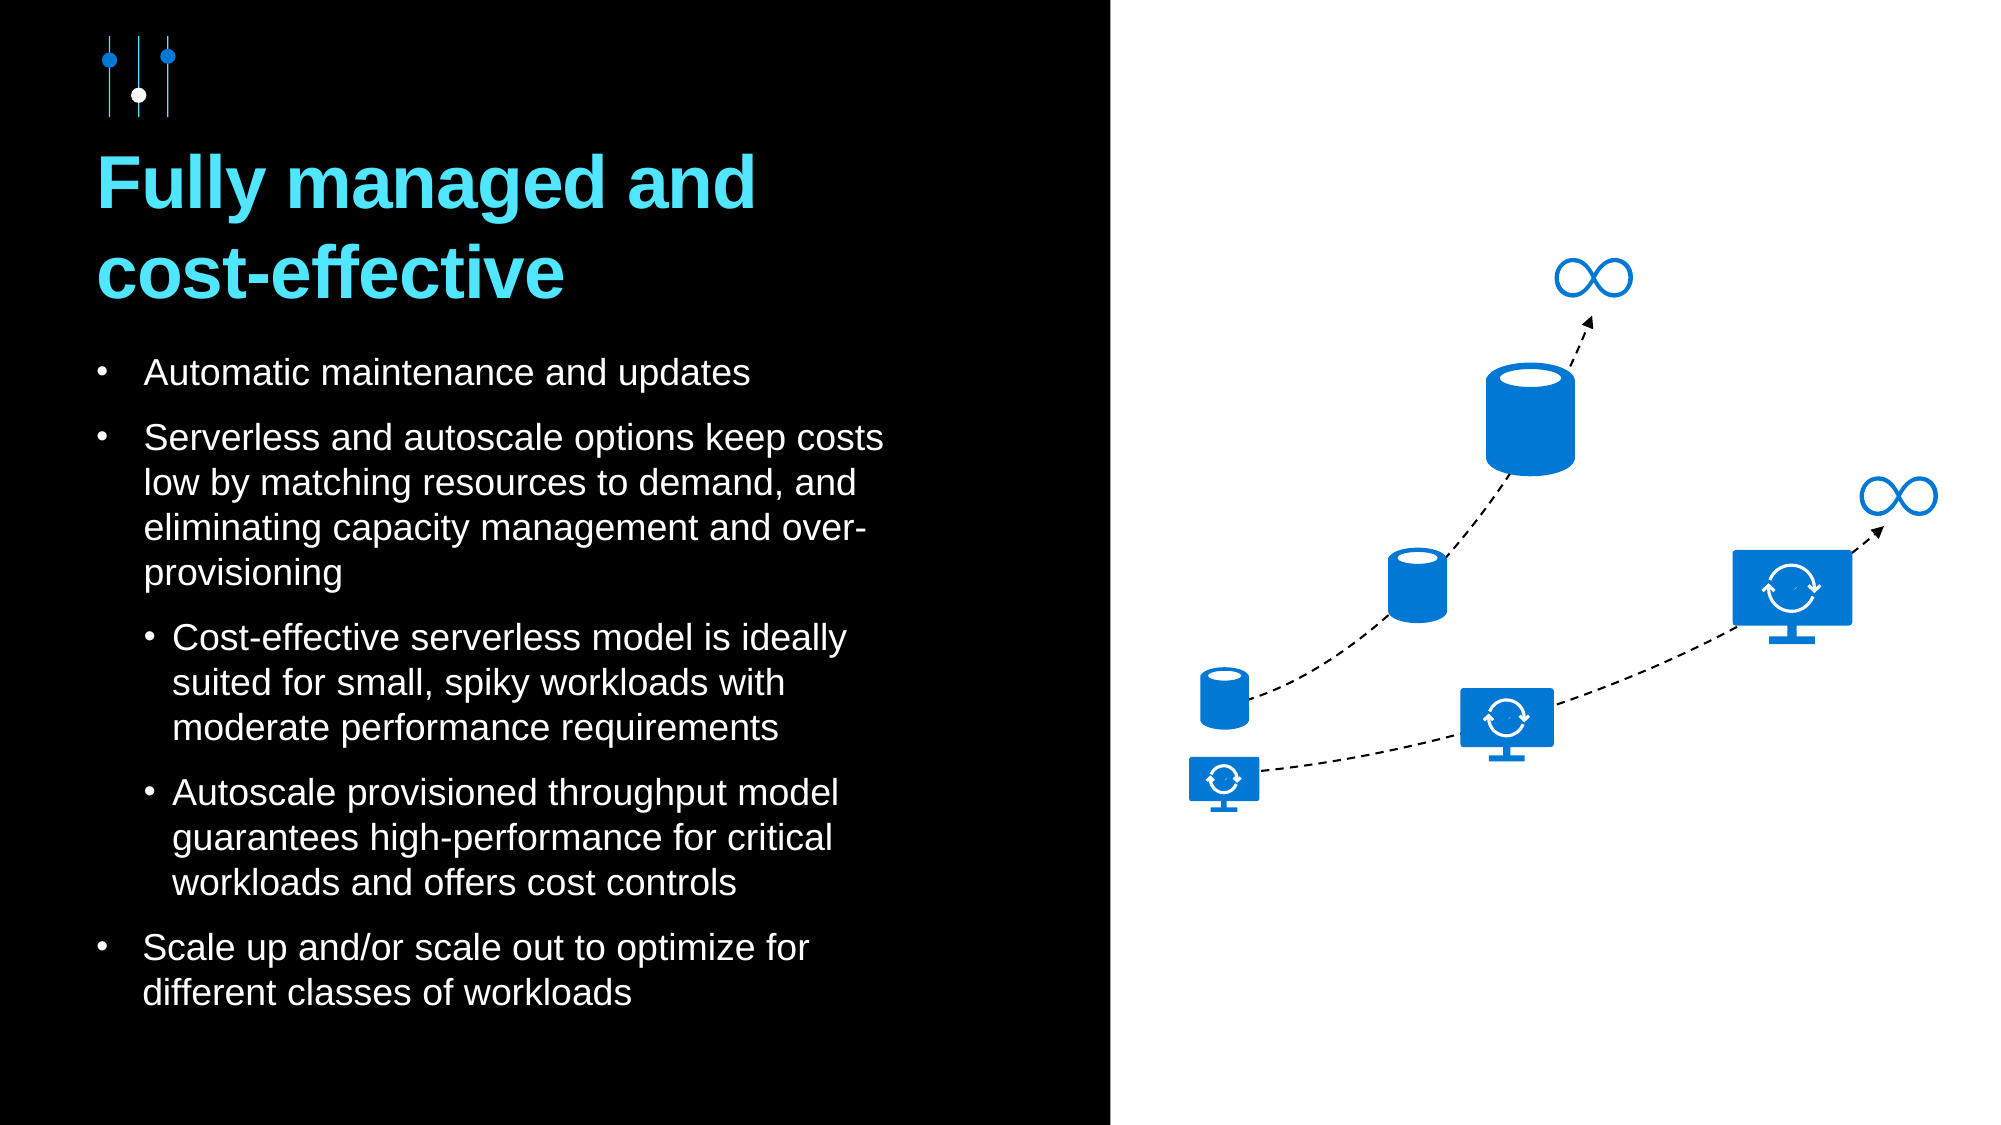

# Fully managed and cost-effective

Automatic maintenance and updates
Serverless and autoscale options keep costs low by matching resources to demand, and eliminating capacity management and over-provisioning
Cost-effective serverless model is ideally suited for small, spiky workloads with moderate performance requirements
Autoscale provisioned throughput model guarantees high-performance for critical workloads and offers cost controls
Scale up and/or scale out to optimize for different classes of workloads